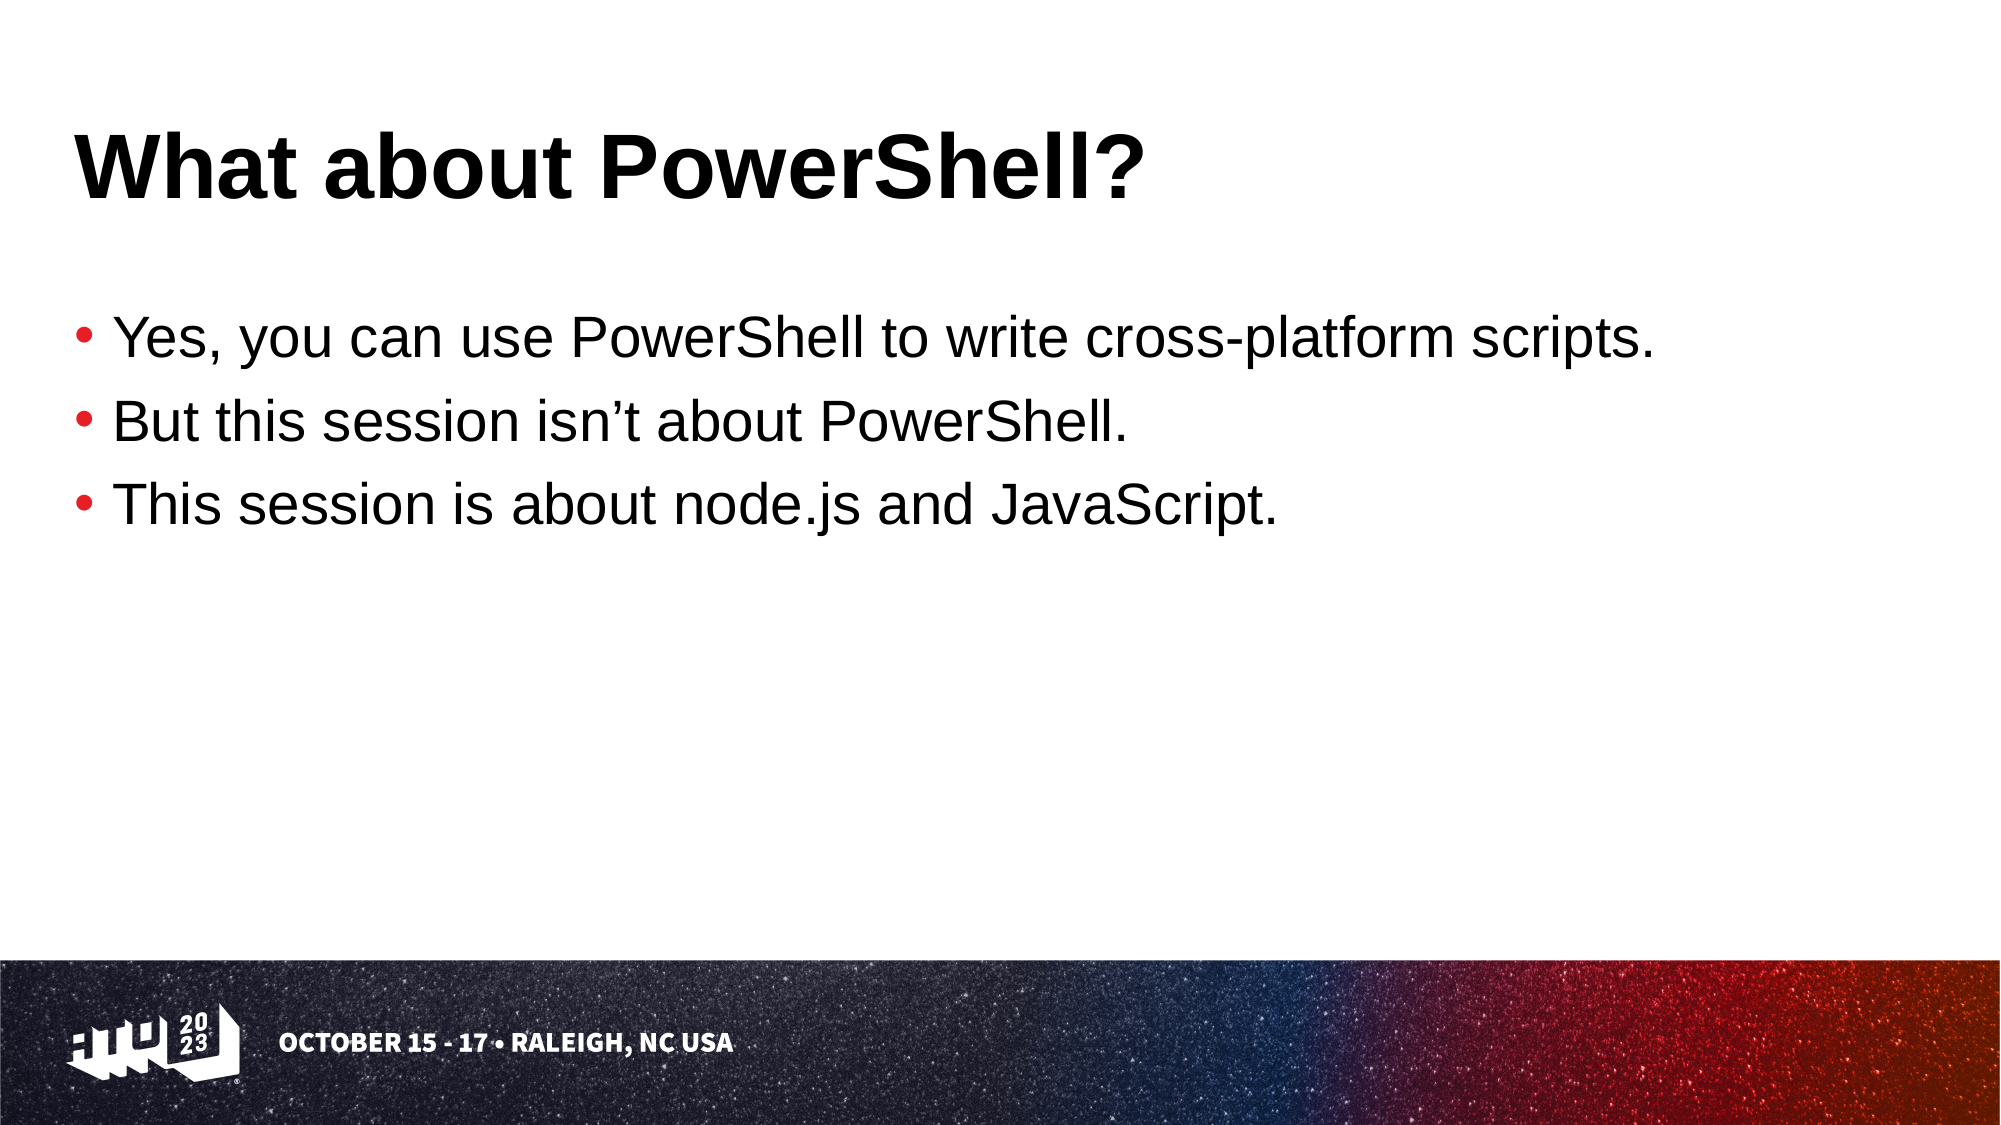

# What about PowerShell?
Yes, you can use PowerShell to write cross-platform scripts.
But this session isn’t about PowerShell.
This session is about node.js and JavaScript.